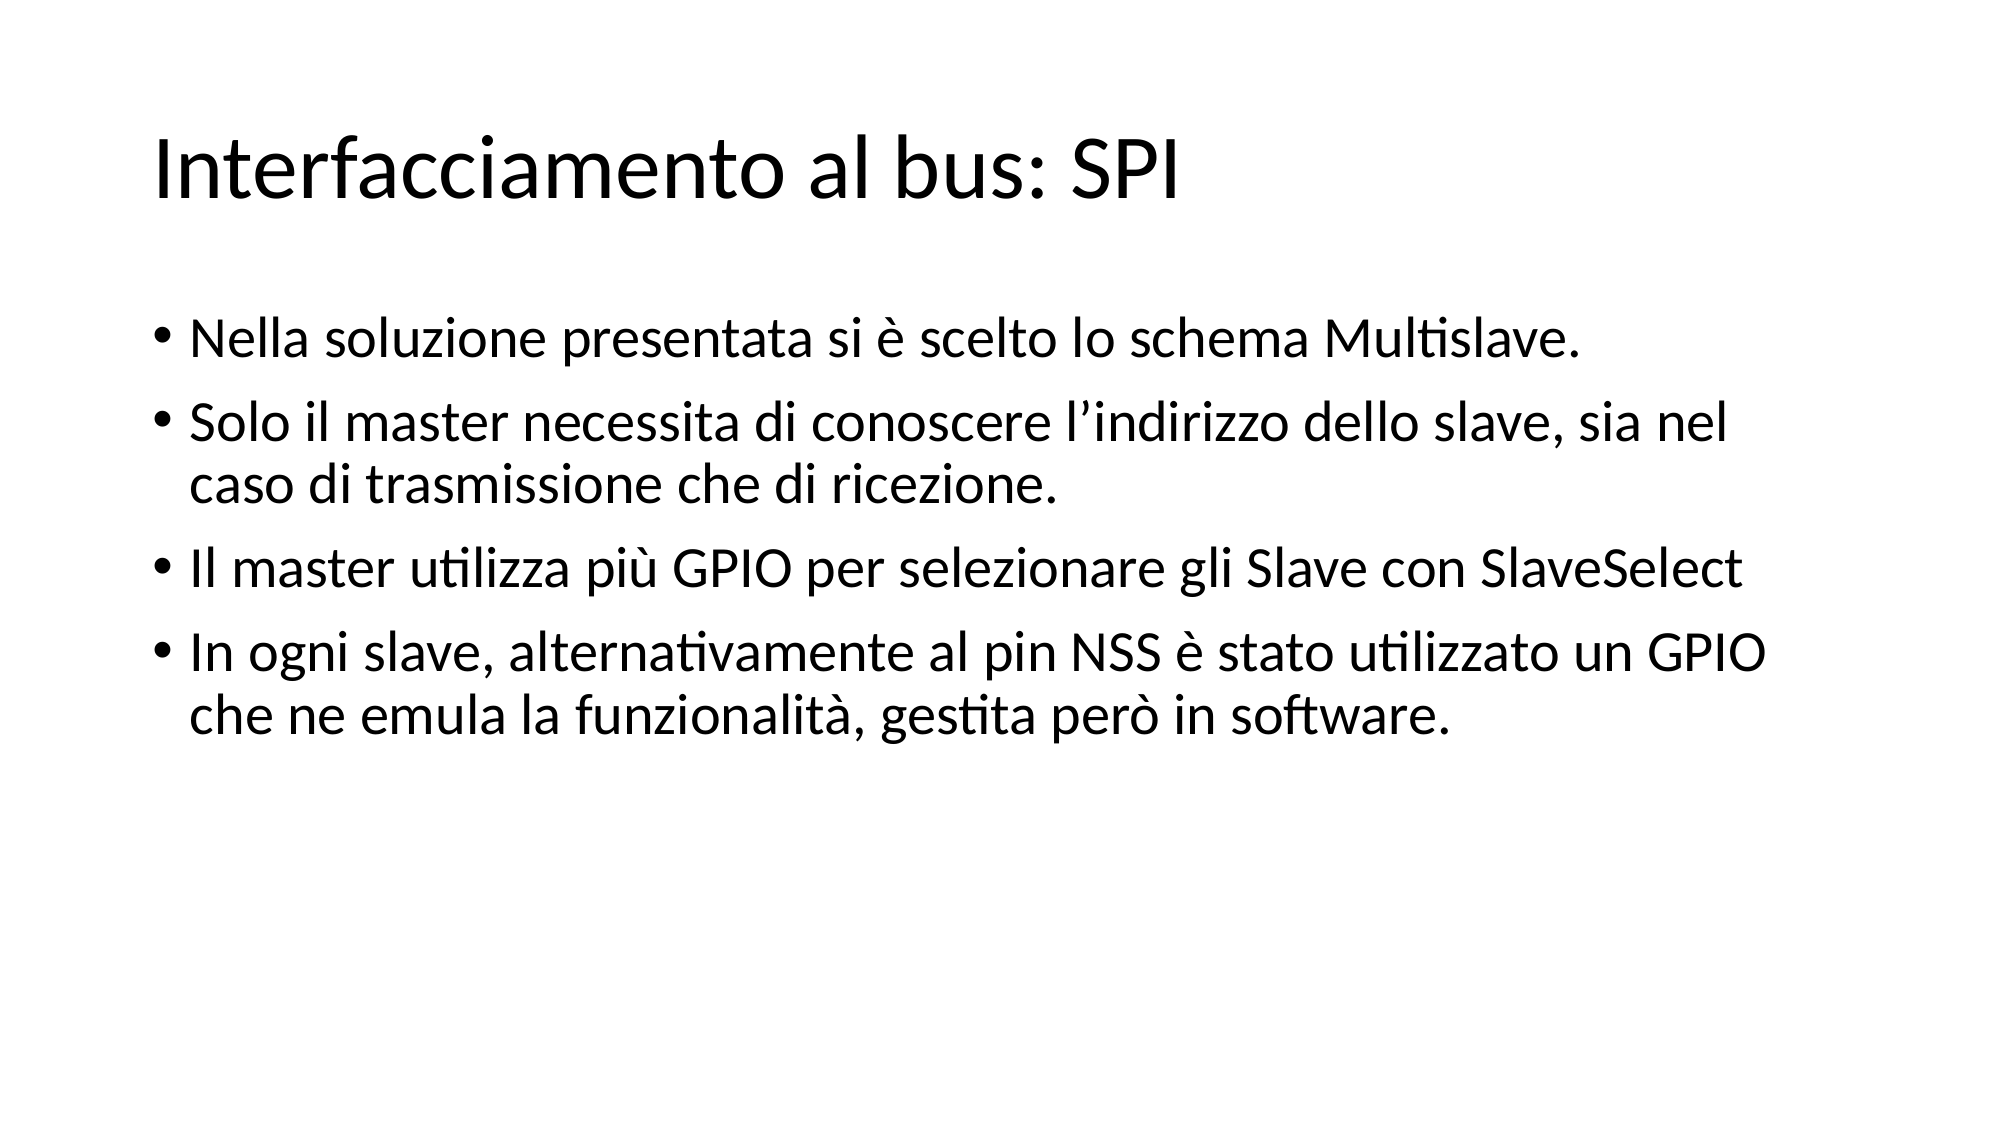

# Interfacciamento al bus: SPI
Nella soluzione presentata si è scelto lo schema Multislave.
Solo il master necessita di conoscere l’indirizzo dello slave, sia nel caso di trasmissione che di ricezione.
Il master utilizza più GPIO per selezionare gli Slave con SlaveSelect
In ogni slave, alternativamente al pin NSS è stato utilizzato un GPIO che ne emula la funzionalità, gestita però in software.